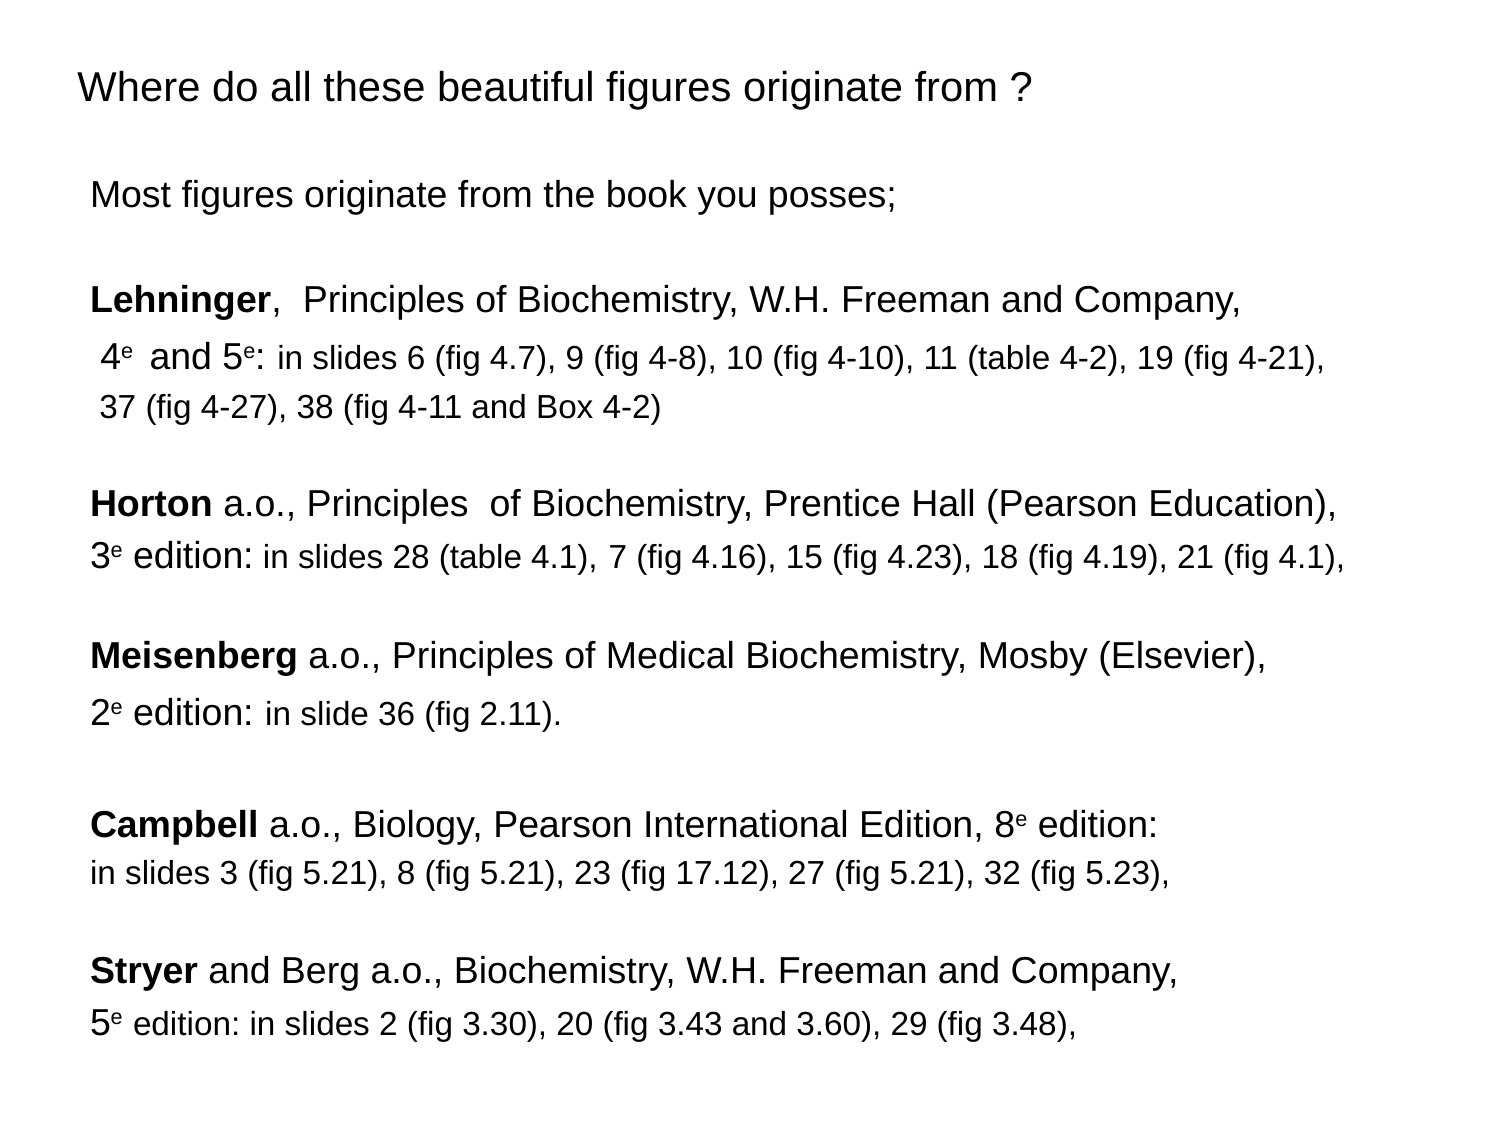

Where do all these beautiful figures originate from ?
Most figures originate from the book you posses;

Lehninger,  Principles of Biochemistry, W.H. Freeman and Company,
 4e  and 5e: in slides 6 (fig 4.7), 9 (fig 4-8), 10 (fig 4-10), 11 (table 4-2), 19 (fig 4-21),
 37 (fig 4-27), 38 (fig 4-11 and Box 4-2)

Horton a.o., Principles  of Biochemistry, Prentice Hall (Pearson Education),
3e edition: in slides 28 (table 4.1), 7 (fig 4.16), 15 (fig 4.23), 18 (fig 4.19), 21 (fig 4.1),

Meisenberg a.o., Principles of Medical Biochemistry, Mosby (Elsevier),
2e edition: in slide 36 (fig 2.11).

Campbell a.o., Biology, Pearson International Edition, 8e edition:
in slides 3 (fig 5.21), 8 (fig 5.21), 23 (fig 17.12), 27 (fig 5.21), 32 (fig 5.23),

Stryer and Berg a.o., Biochemistry, W.H. Freeman and Company,
5e edition: in slides 2 (fig 3.30), 20 (fig 3.43 and 3.60), 29 (fig 3.48),